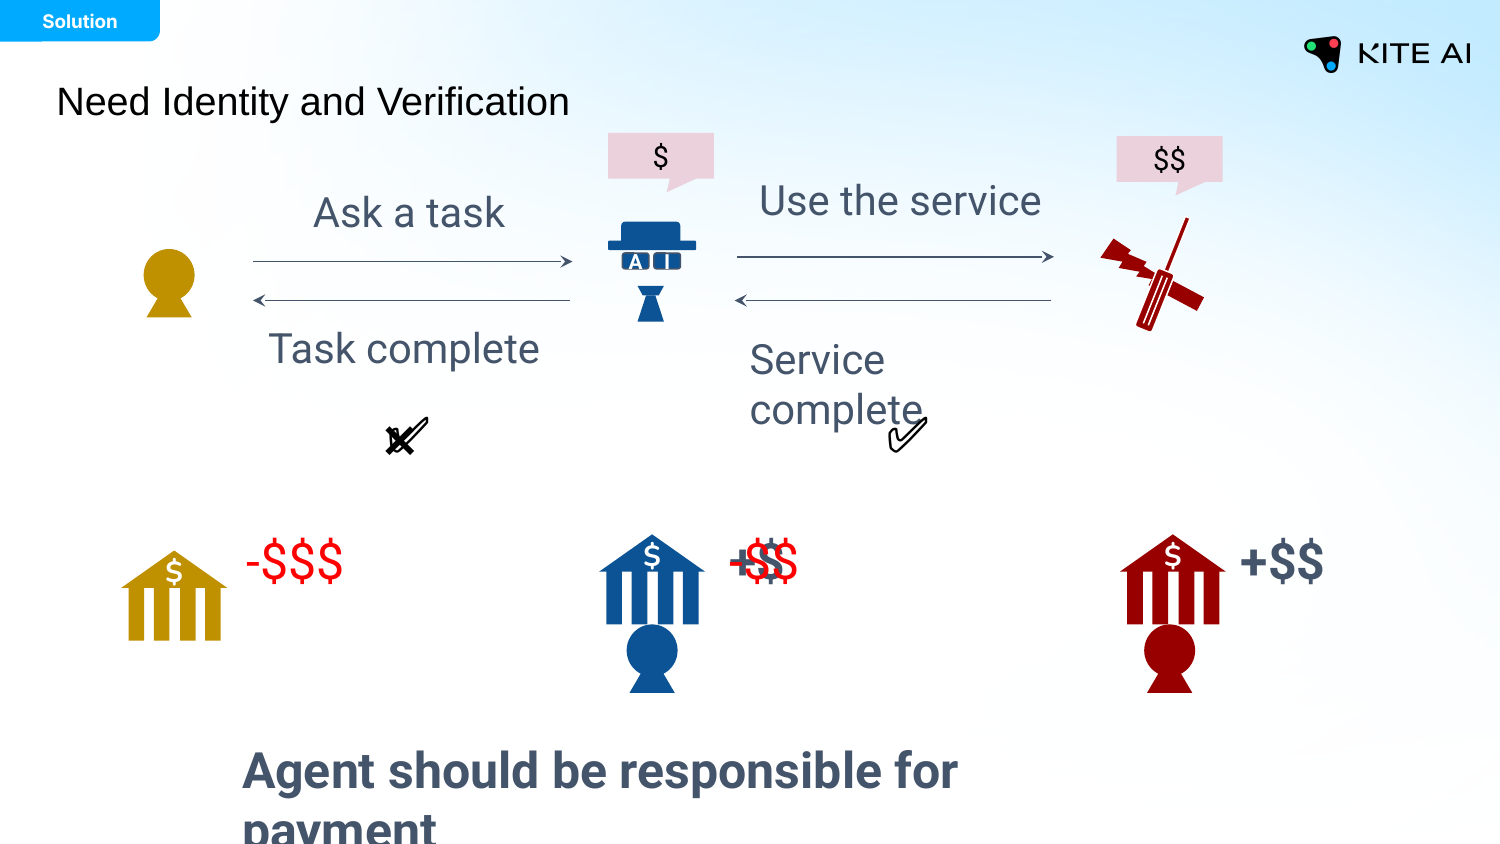

Solution
Need Identity and Verification
$
$$
Use the service
Ask a task

I
A

Task complete
Service complete
✅
✅
❌
-$$$
+$
-$$
+$$
$

$

$

Agent should be responsible for payment